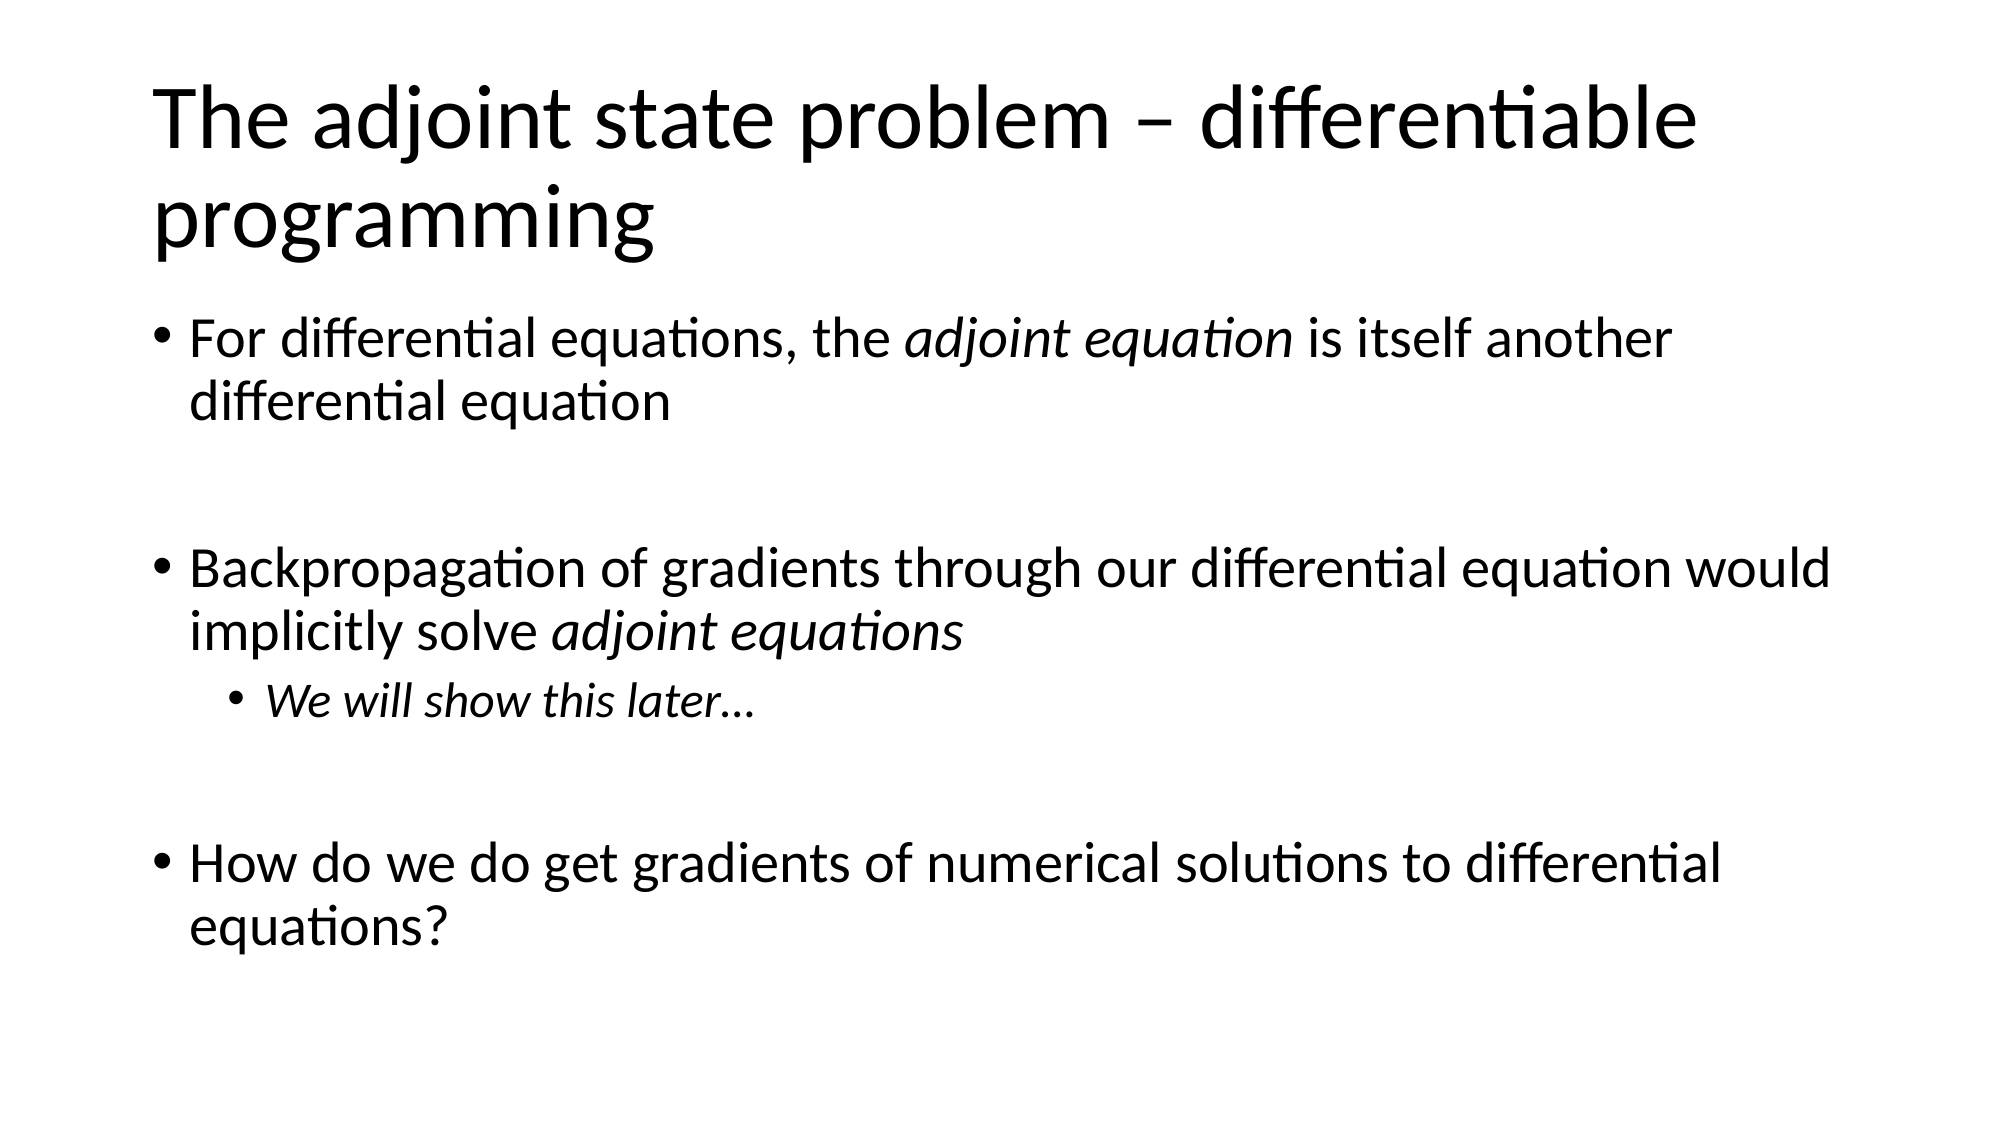

# The adjoint state problem – differentiable programming
For differential equations, the adjoint equation is itself another differential equation

Backpropagation of gradients through our differential equation would implicitly solve adjoint equations
We will show this later…

How do we do get gradients of numerical solutions to differential equations?